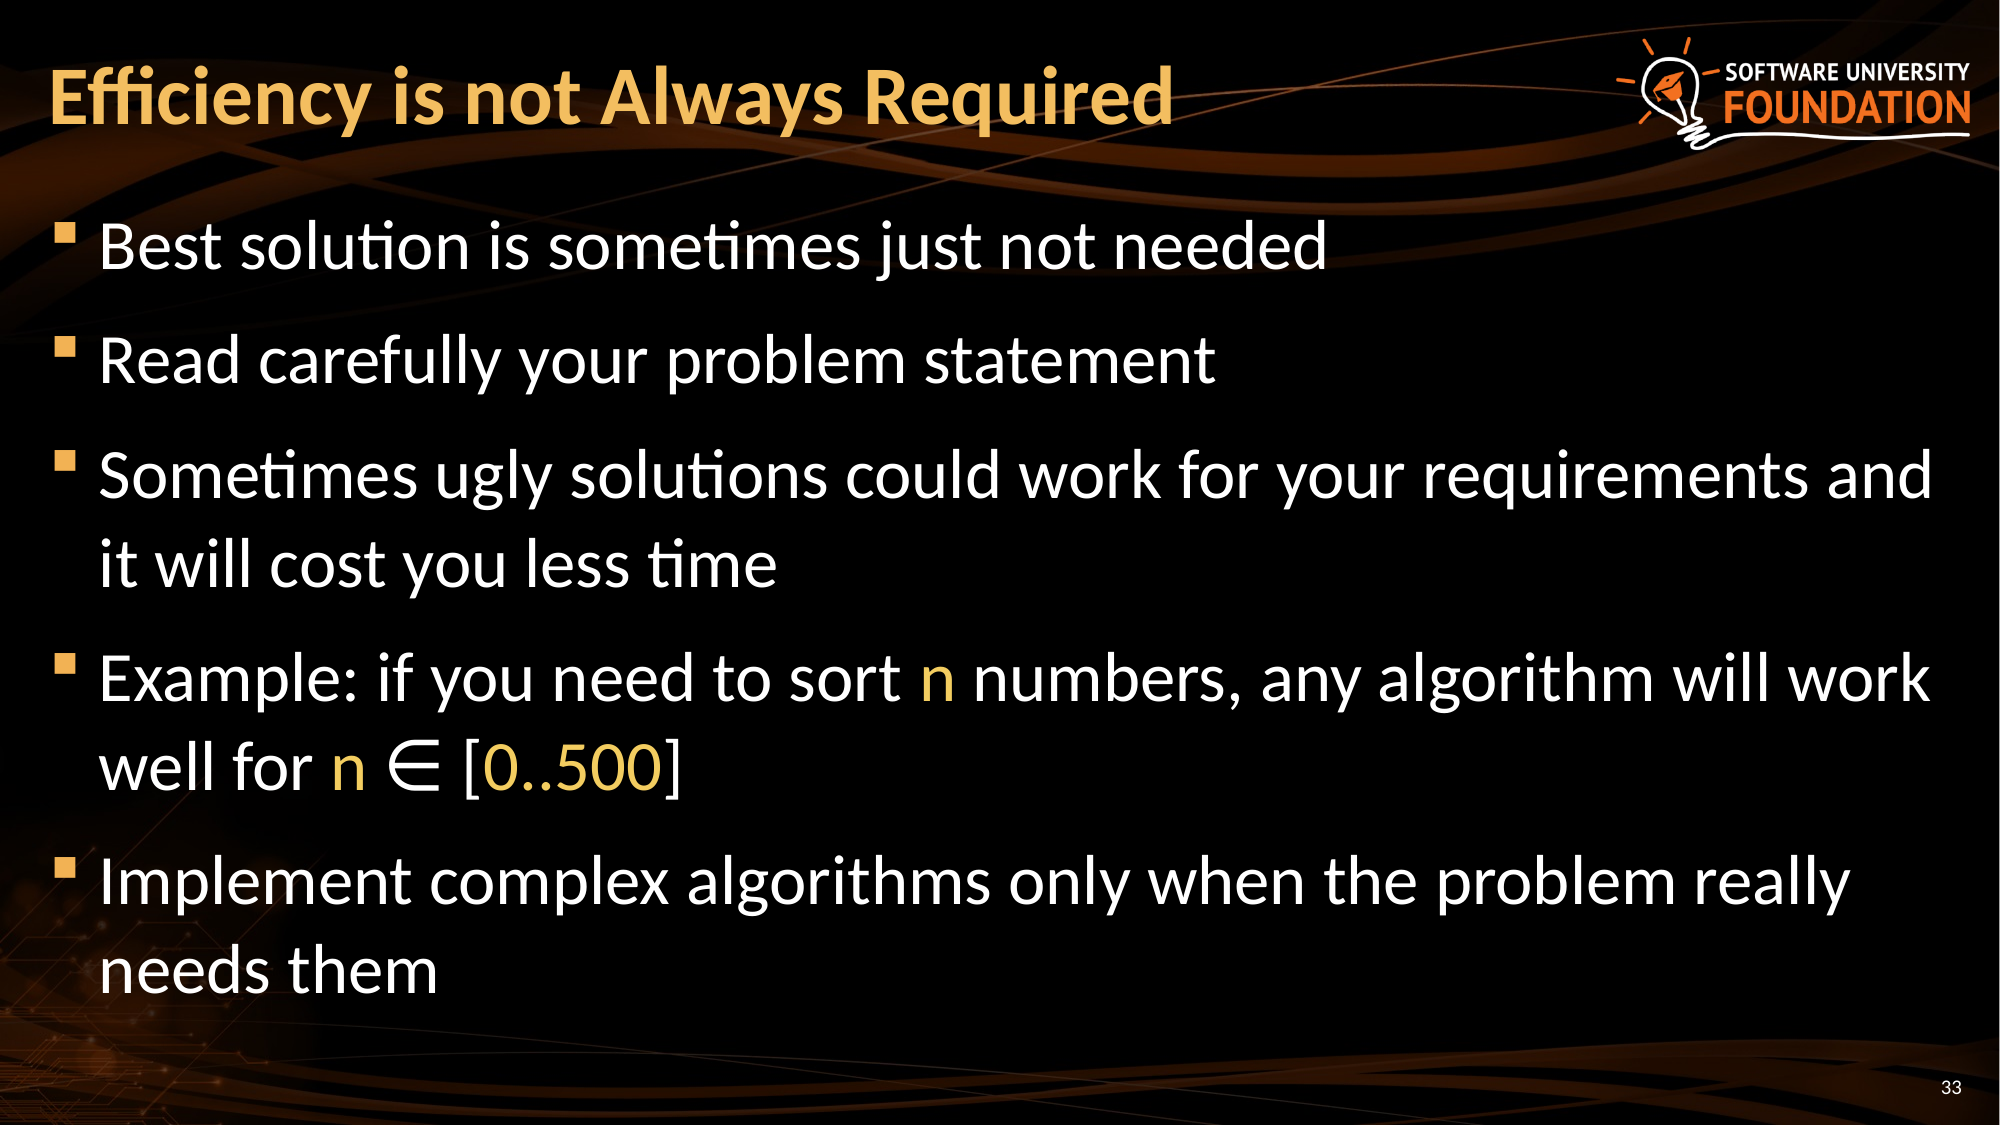

# Efficiency is not Always Required
Best solution is sometimes just not needed
Read carefully your problem statement
Sometimes ugly solutions could work for your requirements and it will cost you less time
Example: if you need to sort n numbers, any algorithm will work well for n ∈ [0..500]
Implement complex algorithms only when the problem really needs them
33